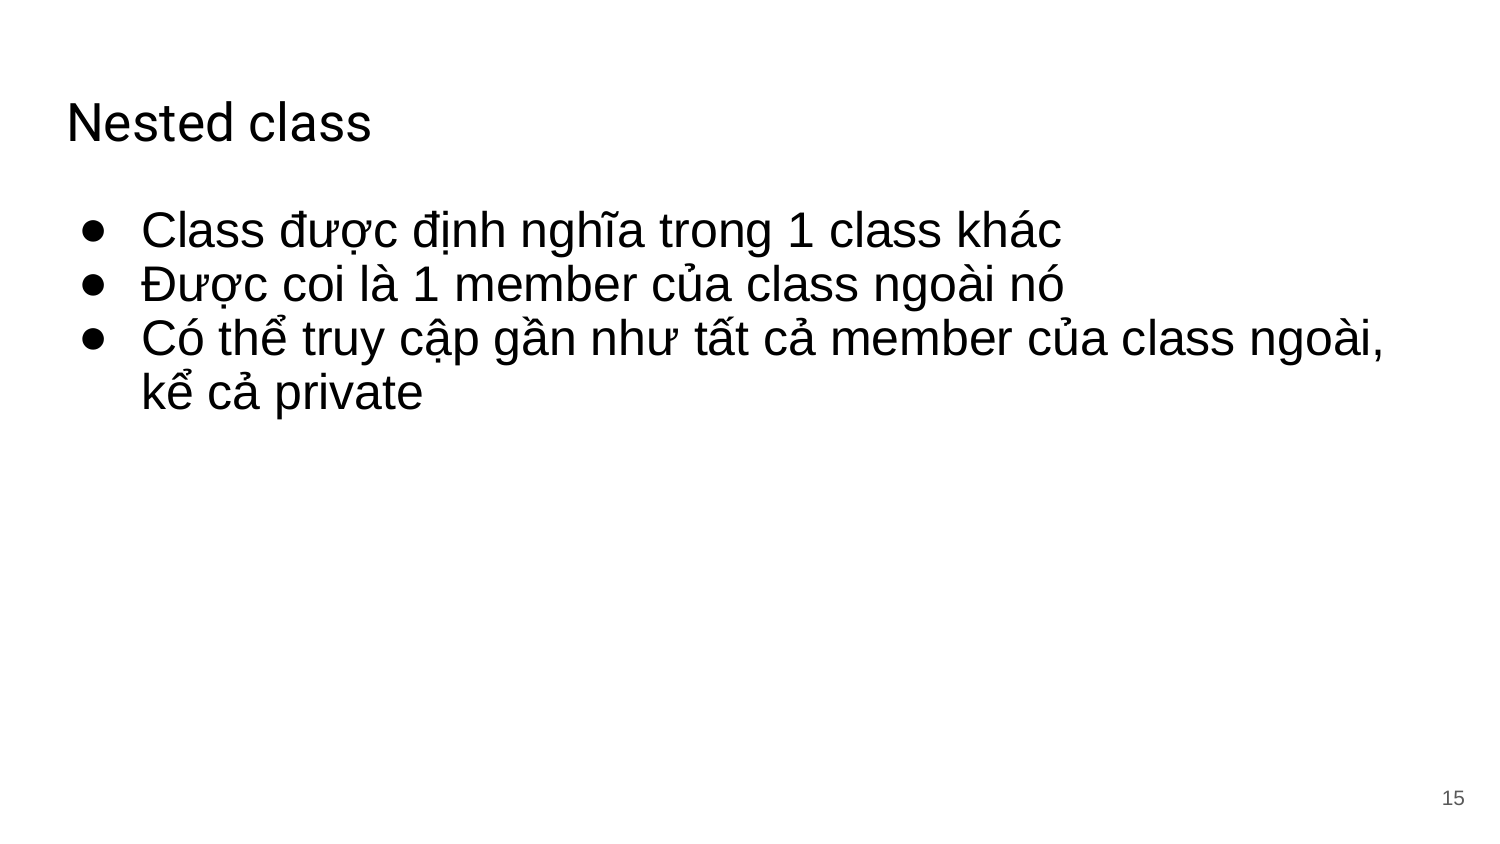

# Nested class
Class được định nghĩa trong 1 class khác
Được coi là 1 member của class ngoài nó
Có thể truy cập gần như tất cả member của class ngoài, kể cả private
15